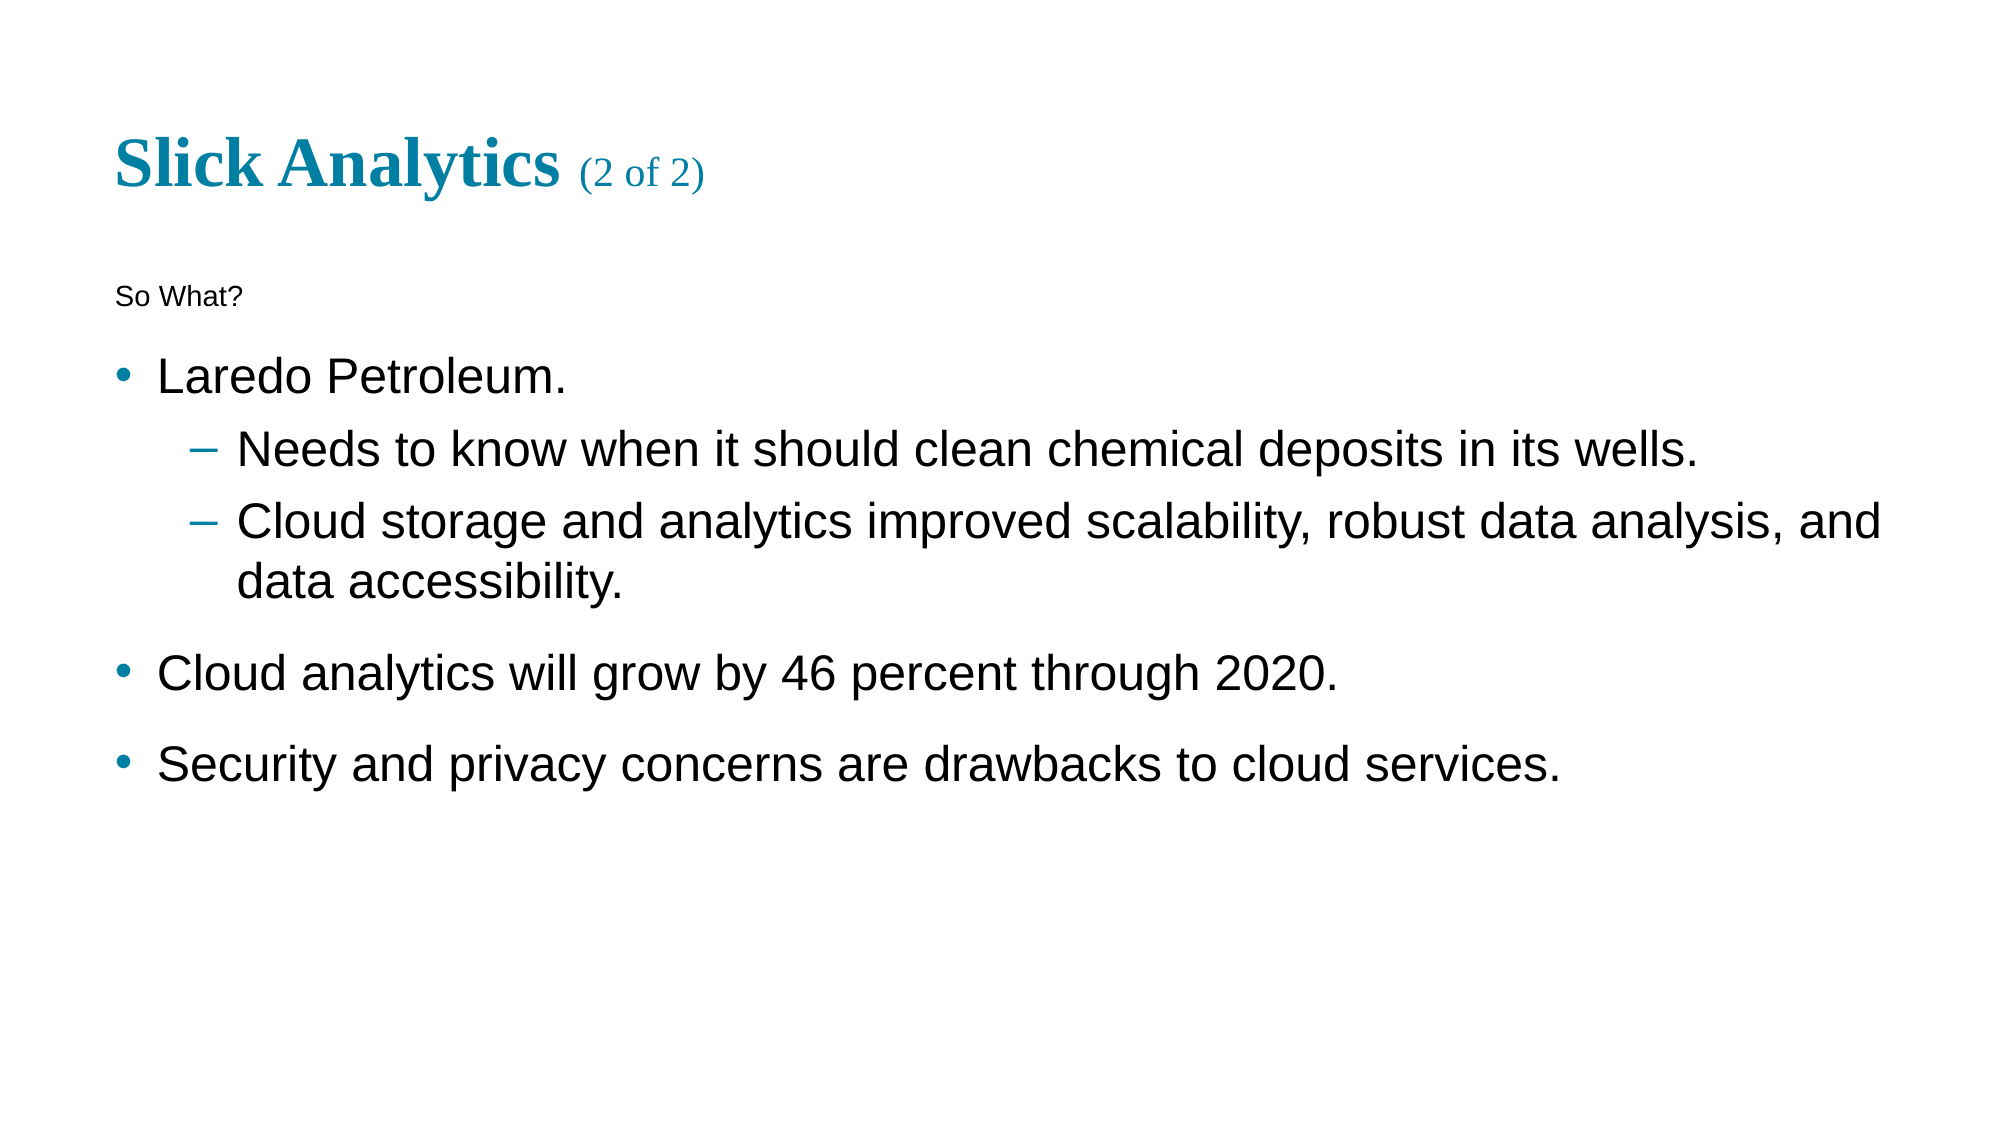

# Slick Analytics (2 of 2)
So What?
Laredo Petroleum.
Needs to know when it should clean chemical deposits in its wells.
Cloud storage and analytics improved scalability, robust data analysis, and data accessibility.
Cloud analytics will grow by 46 percent through 2020.
Security and privacy concerns are drawbacks to cloud services.